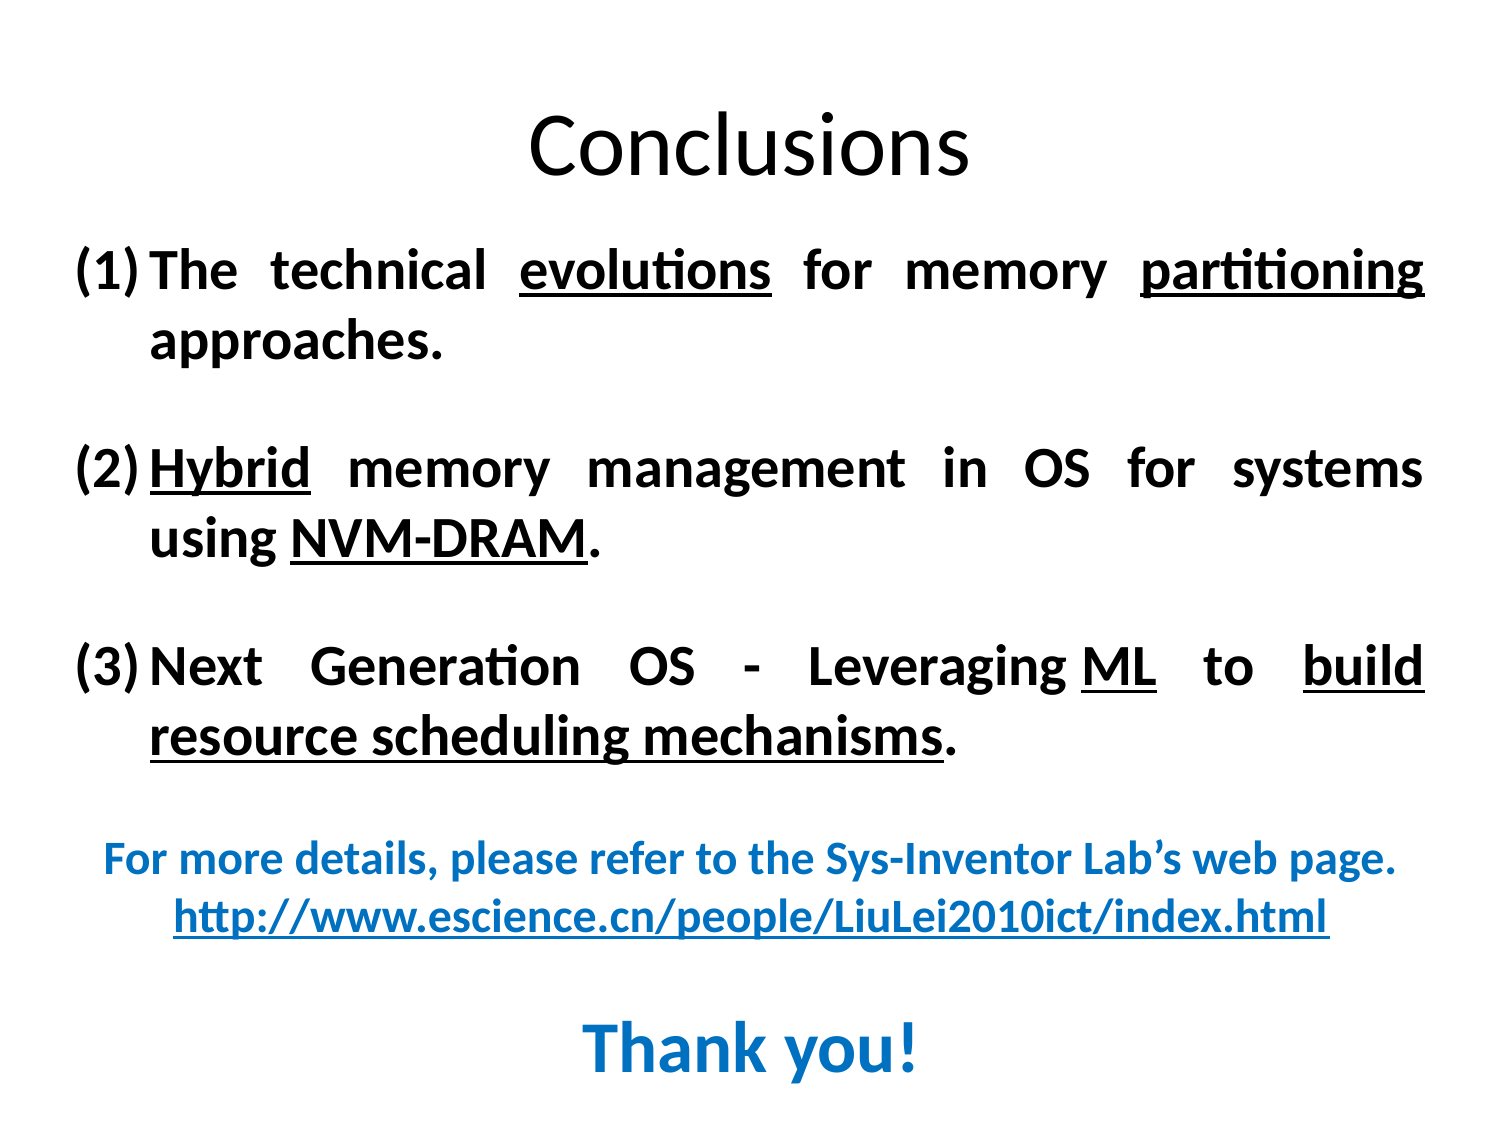

# Conclusions
The technical evolutions for memory partitioning approaches.

Hybrid memory management in OS for systems using NVM-DRAM.

Next Generation OS - Leveraging ML to build resource scheduling mechanisms.
For more details, please refer to the Sys-Inventor Lab’s web page.
http://www.escience.cn/people/LiuLei2010ict/index.html

Thank you!